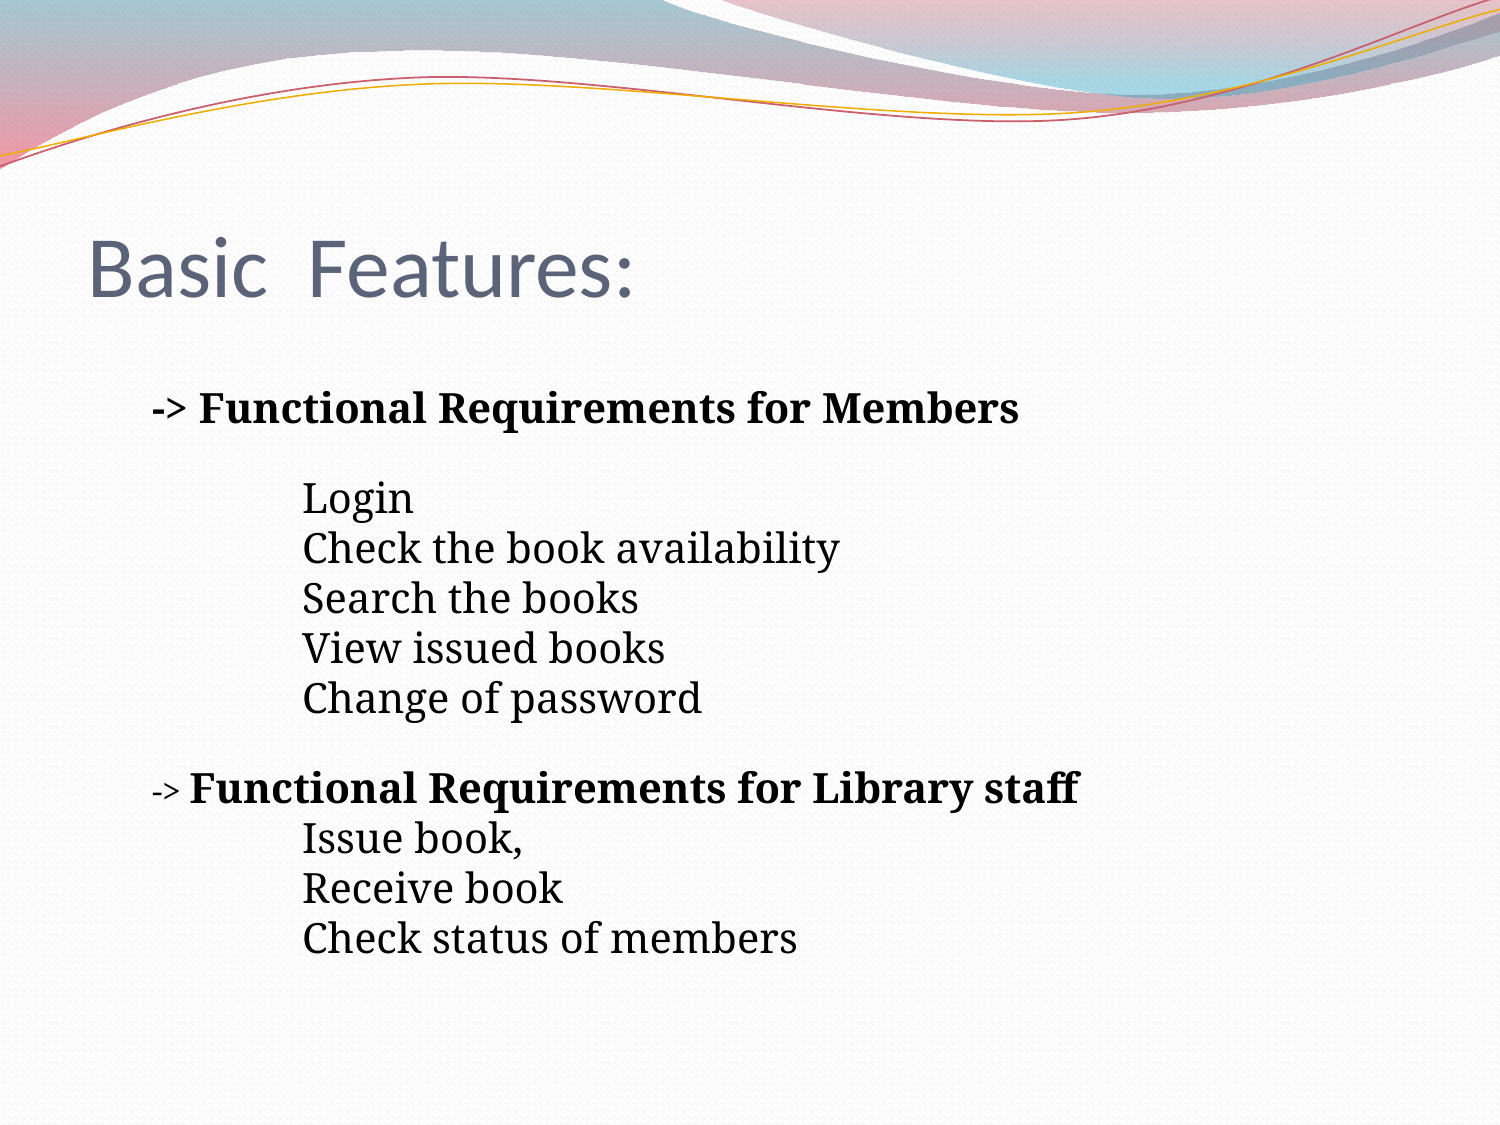

# Basic  Features:
-> Functional Requirements for Members

	Login
	Check the book availability
	Search the books
	View issued books
	Change of password

-> Functional Requirements for Library staff
	Issue book,
	Receive book
	Check status of members